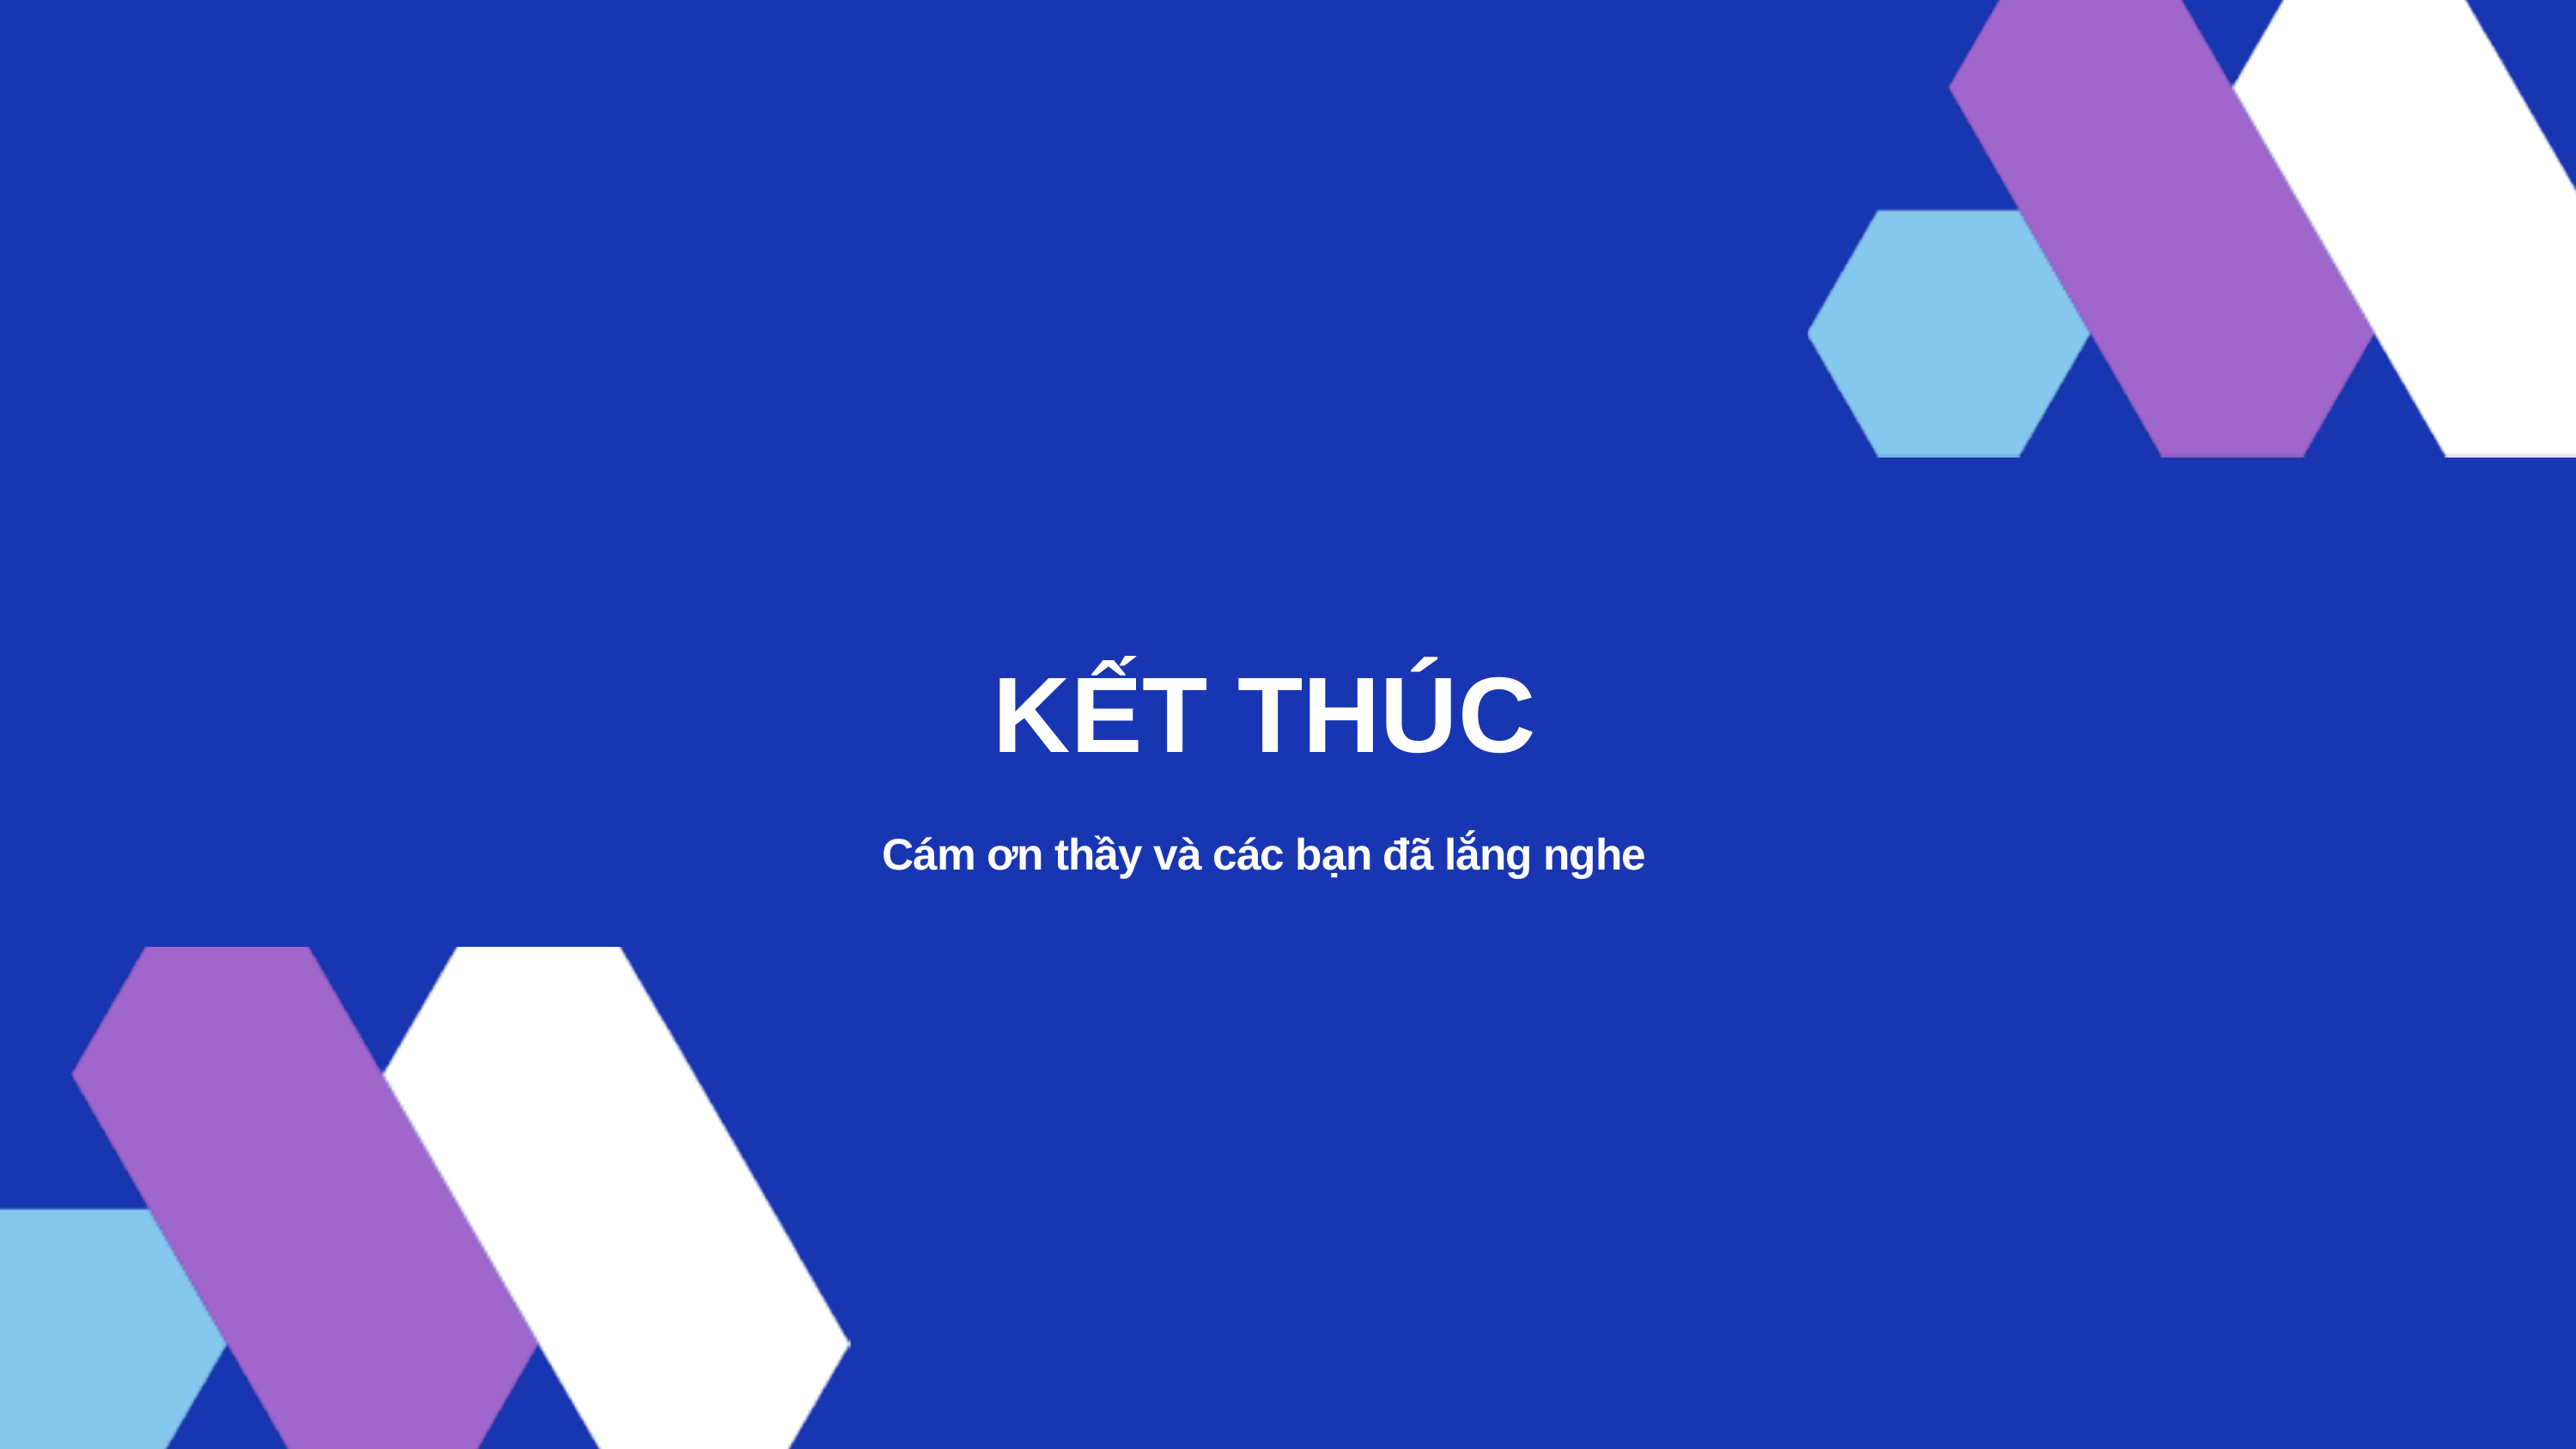

KẾT THÚC
Cám ơn thầy và các bạn đã lắng nghe